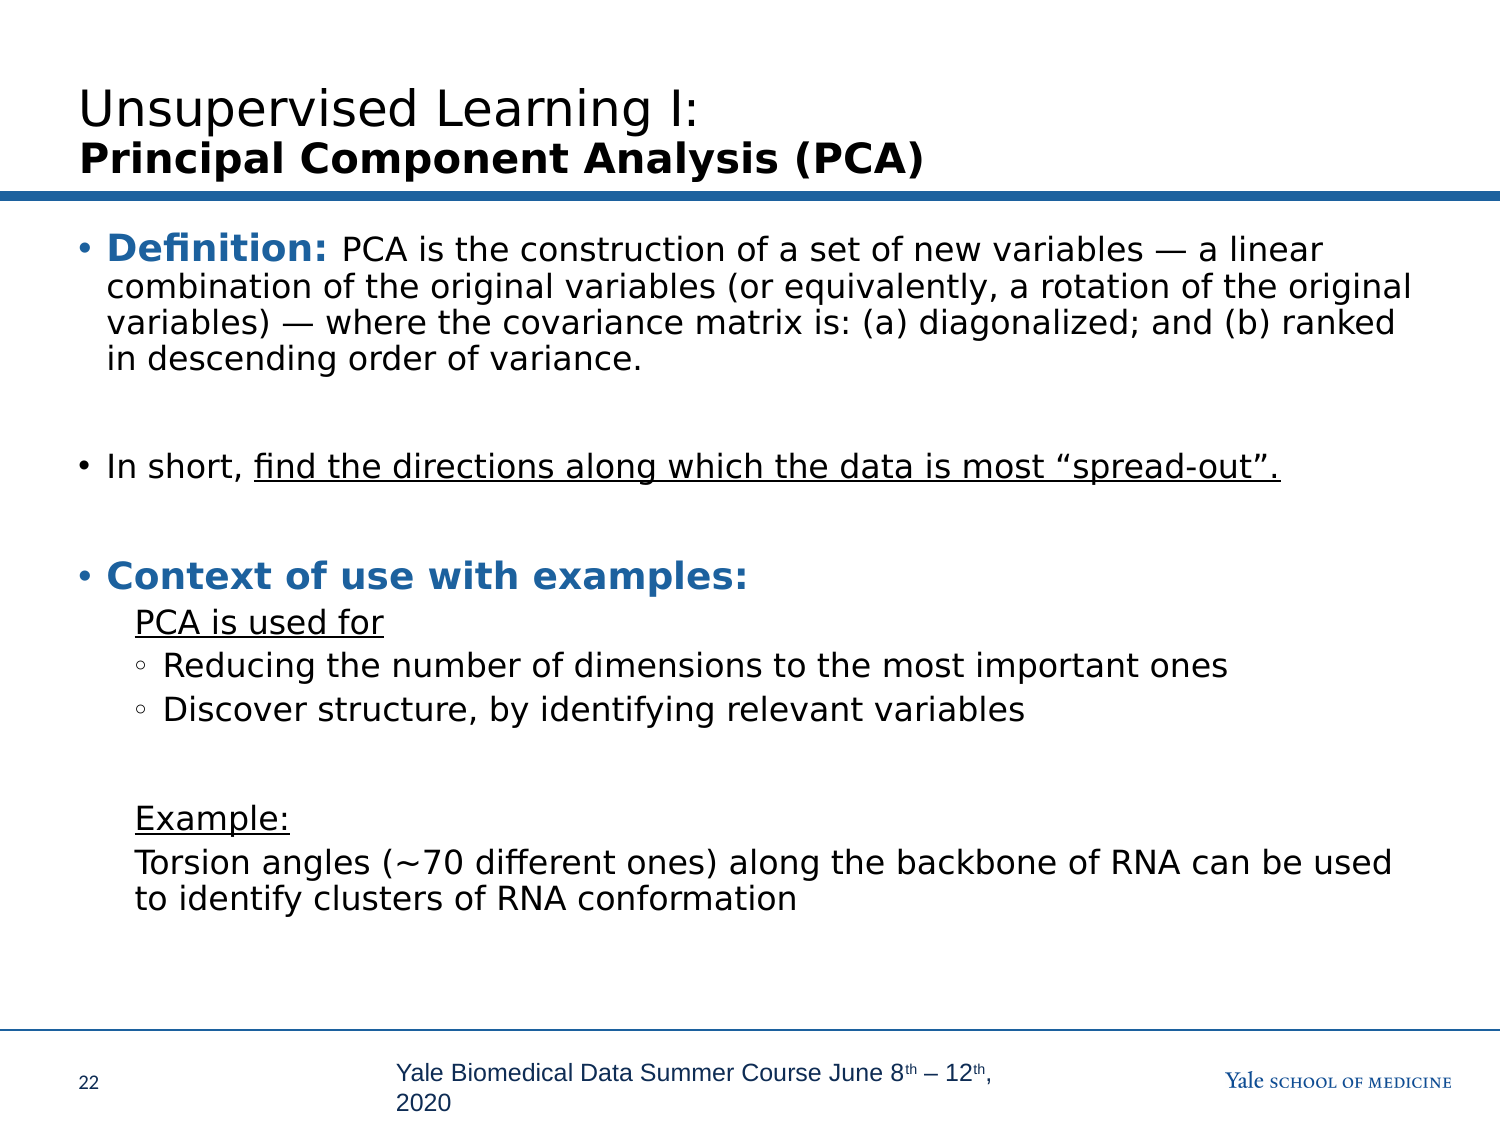

# Unsupervised Learning I: Principal Component Analysis (PCA)
Definition: PCA is the construction of a set of new variables — a linear combination of the original variables (or equivalently, a rotation of the original variables) — where the covariance matrix is: (a) diagonalized; and (b) ranked in descending order of variance.

In short, find the directions along which the data is most “spread-out”.

Context of use with examples:
PCA is used for
Reducing the number of dimensions to the most important ones
Discover structure, by identifying relevant variables

Example:
Torsion angles (~70 different ones) along the backbone of RNA can be used to identify clusters of RNA conformation

Yale Biomedical Data Summer Course June 8th – 12th, 2020
22